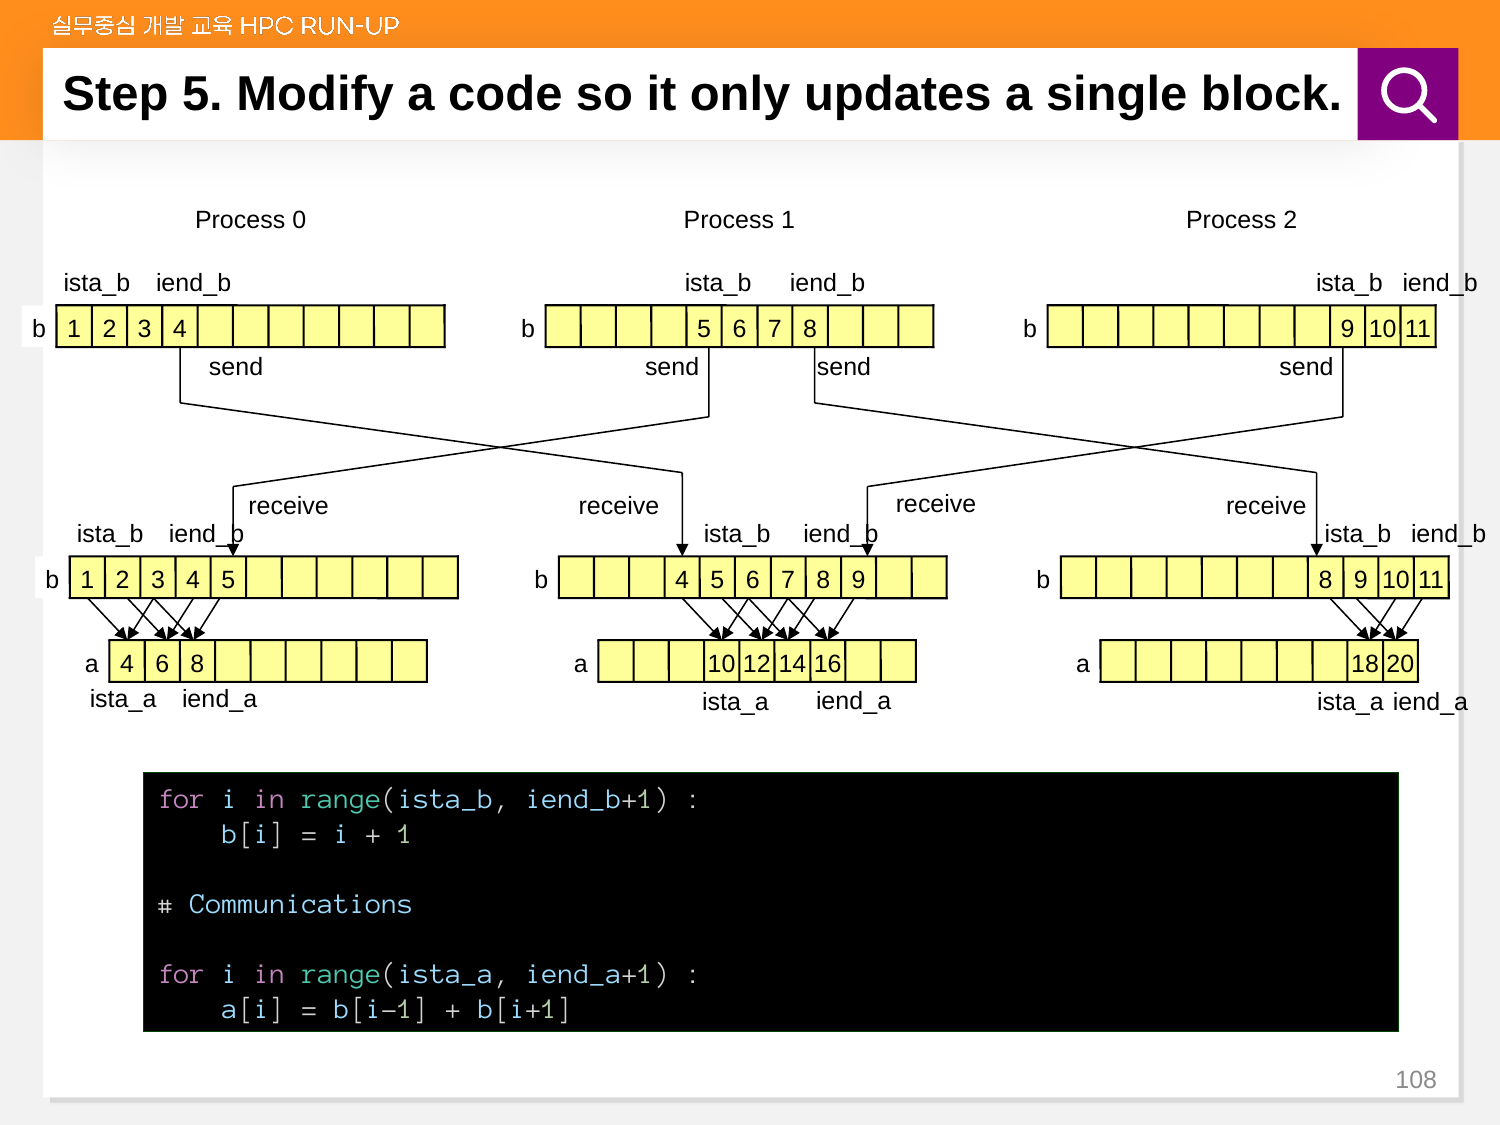

# Step 5. Modify a code so it only updates a single block.
Process 0
Process 1
Process 2
ista_b
iend_b
ista_b
iend_b
 ista_b
iend_b
b
1

2

3

4

b

5

6

7

8

b

9

10

11

send
send
send
send

receive
receive
receive
receive

ista_b
iend_b
 ista_b
iend_b
  ista_b
iend_b
b
1

2

3

4

5

b

4

5

6

7

8

9

b

8

9

10

11

a
4

6

8

a

10

12

14

16

a

18

20

ista_a
iend_a
iend_a
ista_a
ista_a
iend_a

for i in range(ista_b, iend_b+1) :
    b[i] = i + 1
# Communications
for i in range(ista_a, iend_a+1) :
    a[i] = b[i-1] + b[i+1]
108